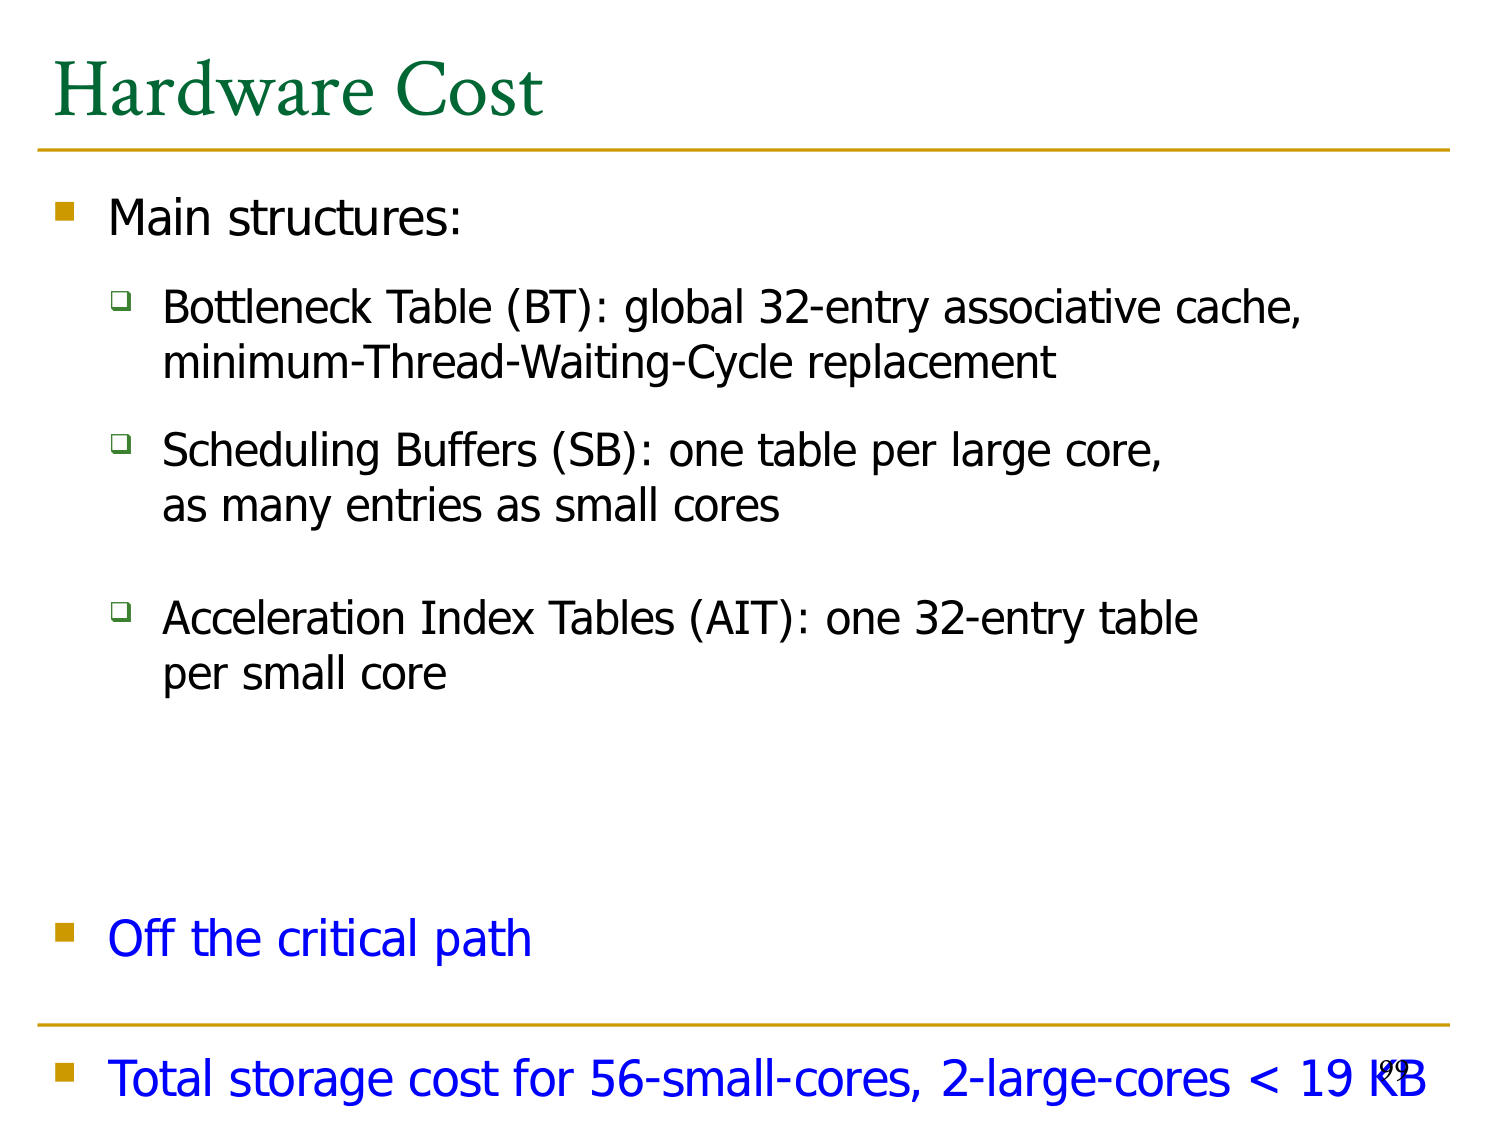

# Hardware Cost
Main structures:

Bottleneck Table (BT): global 32-entry associative cache, minimum-Thread-Waiting-Cycle replacement

Scheduling Buffers (SB): one table per large core,
as many entries as small cores

Acceleration Index Tables (AIT): one 32-entry table
per small core

Off the critical path

Total storage cost for 56-small-cores, 2-large-cores < 19 KB
99